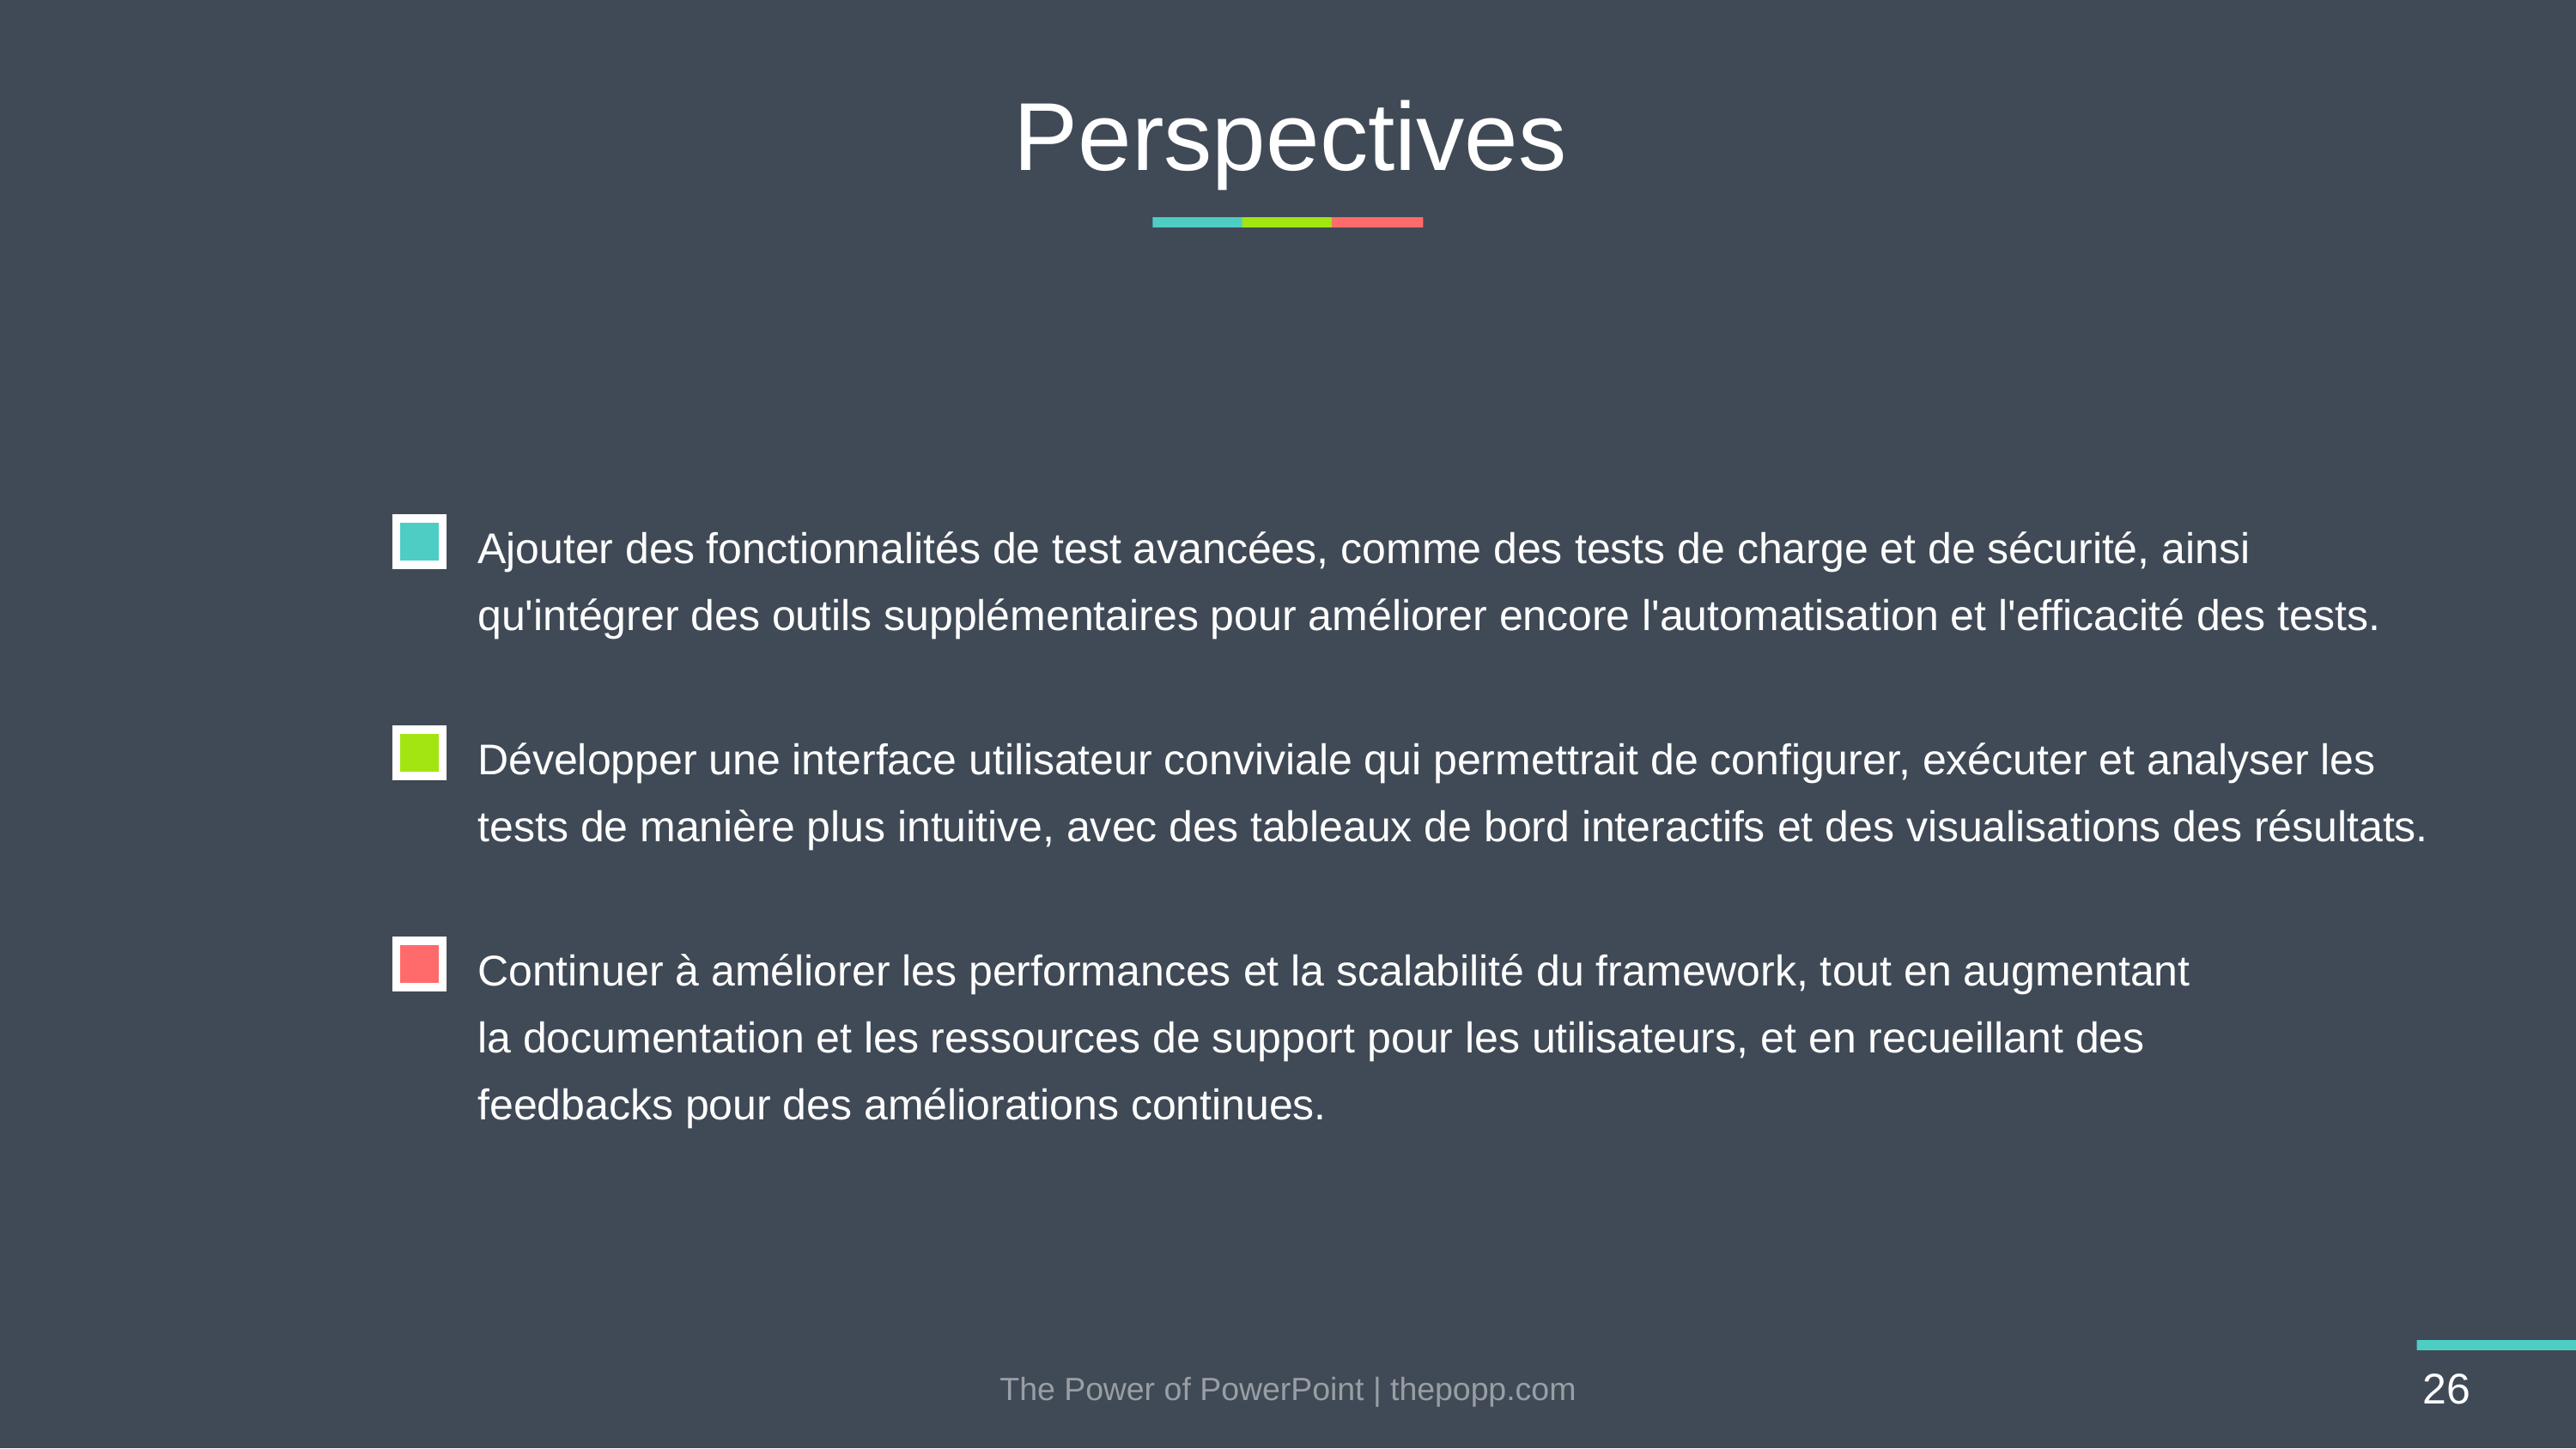

# Perspectives
Ajouter des fonctionnalités de test avancées, comme des tests de charge et de sécurité, ainsi qu'intégrer des outils supplémentaires pour améliorer encore l'automatisation et l'efficacité des tests.
Développer une interface utilisateur conviviale qui permettrait de configurer, exécuter et analyser les tests de manière plus intuitive, avec des tableaux de bord interactifs et des visualisations des résultats.
Continuer à améliorer les performances et la scalabilité du framework, tout en augmentant la documentation et les ressources de support pour les utilisateurs, et en recueillant des feedbacks pour des améliorations continues.
The Power of PowerPoint | thepopp.com
26